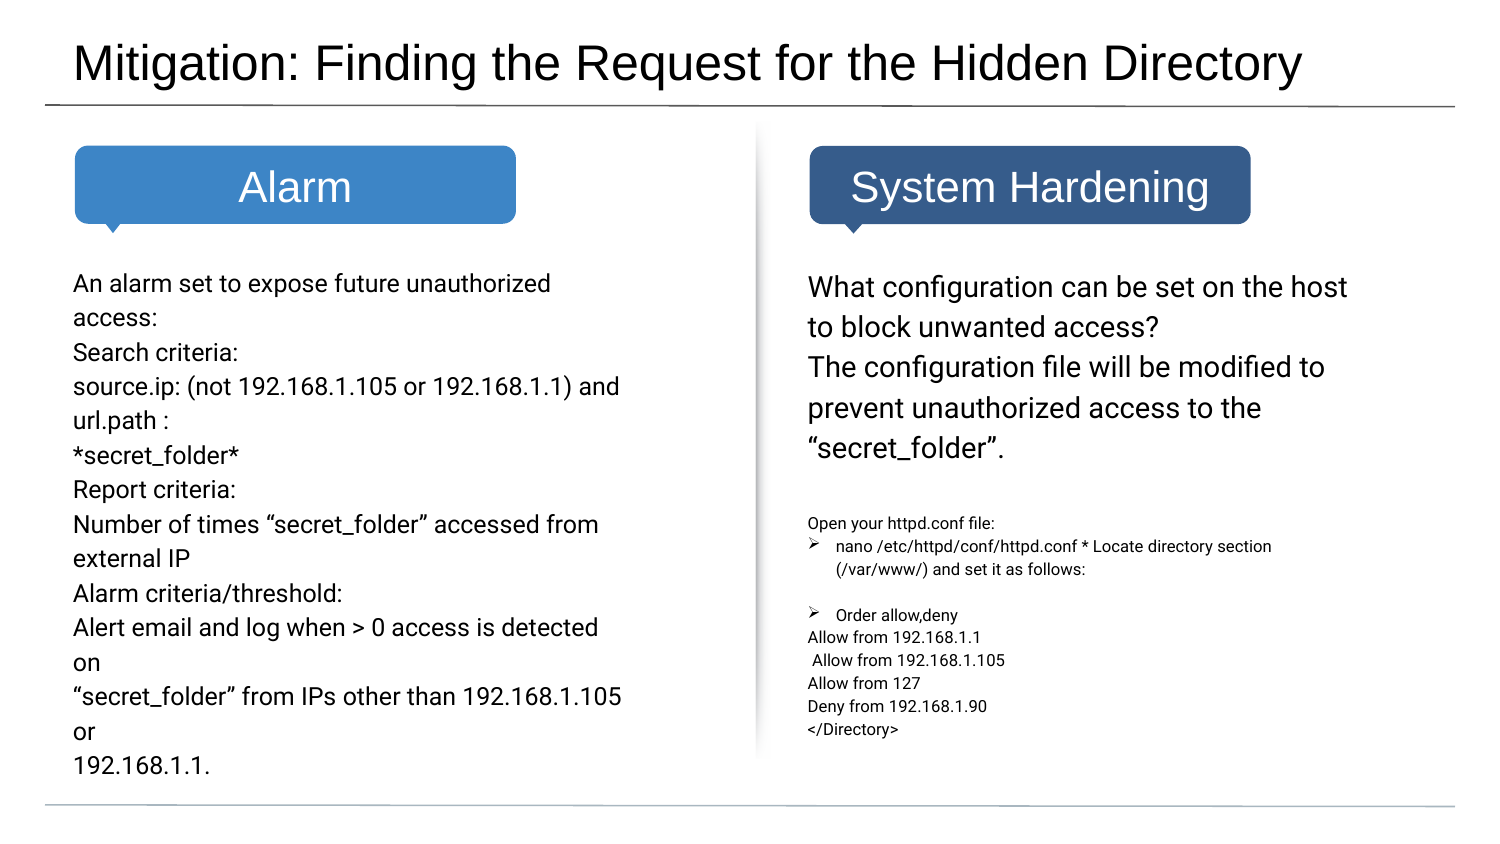

# Mitigation: Finding the Request for the Hidden Directory
An alarm set to expose future unauthorized access:
Search criteria:
source.ip: (not 192.168.1.105 or 192.168.1.1) and url.path :
*secret_folder*
Report criteria:
Number of times “secret_folder” accessed from external IP
Alarm criteria/threshold:
Alert email and log when > 0 access is detected on
“secret_folder” from IPs other than 192.168.1.105 or
192.168.1.1.

What configuration can be set on the host to block unwanted access?
The configuration file will be modified to prevent unauthorized access to the “secret_folder”.

Open your httpd.conf file:
nano /etc/httpd/conf/httpd.conf * Locate directory section (/var/www/) and set it as follows:

Order allow,deny
Allow from 192.168.1.1
 Allow from 192.168.1.105
Allow from 127
Deny from 192.168.1.90
</Directory>